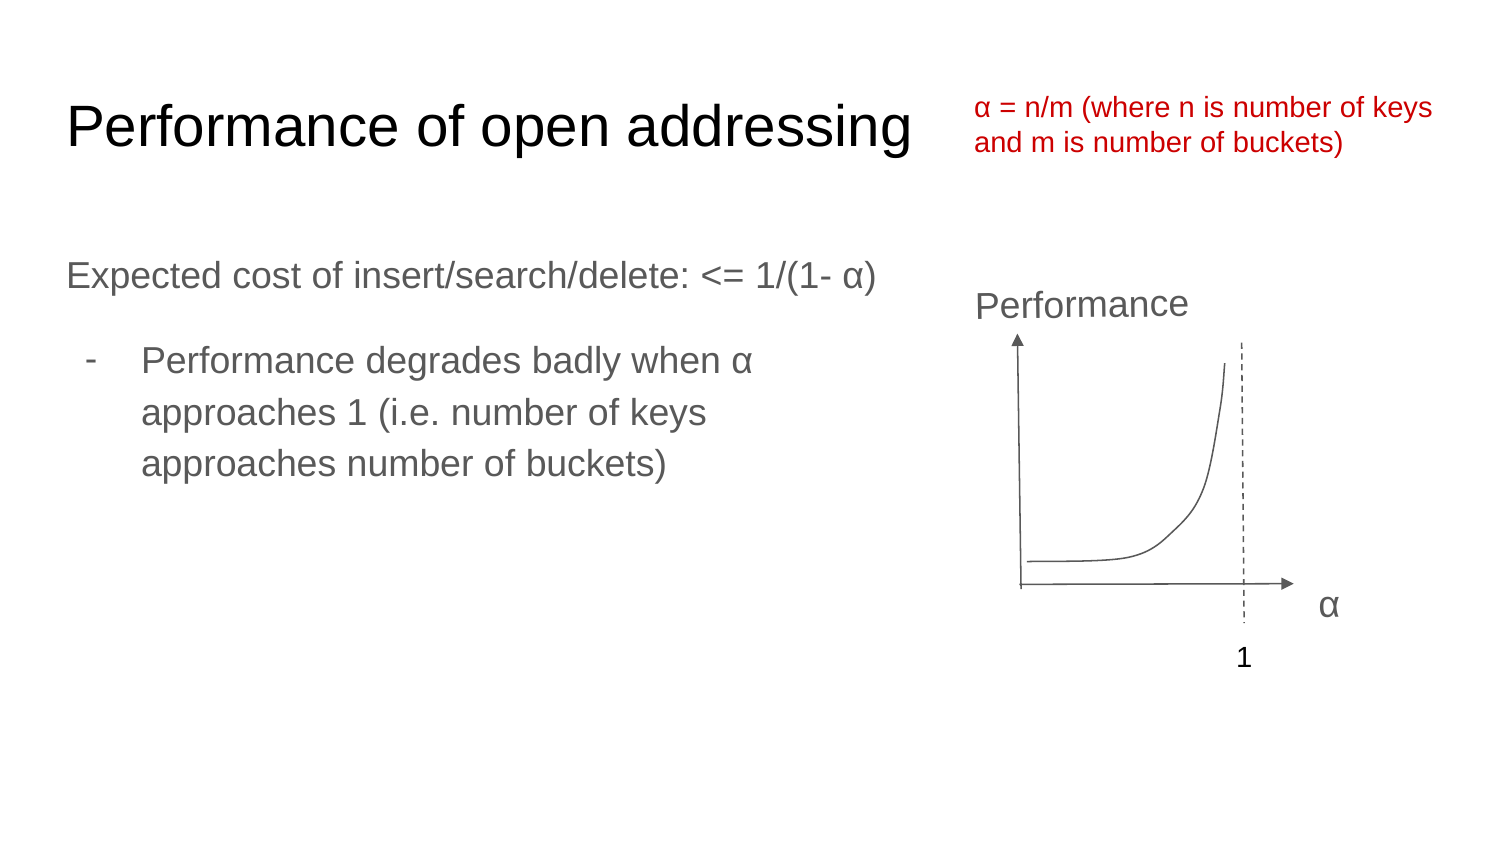

# Performance of open addressing
α = n/m (where n is number of keys and m is number of buckets)
Expected cost of insert/search/delete: <= 1/(1- α)
Performance degrades badly when α approaches 1 (i.e. number of keys approaches number of buckets)
Performance

α
1